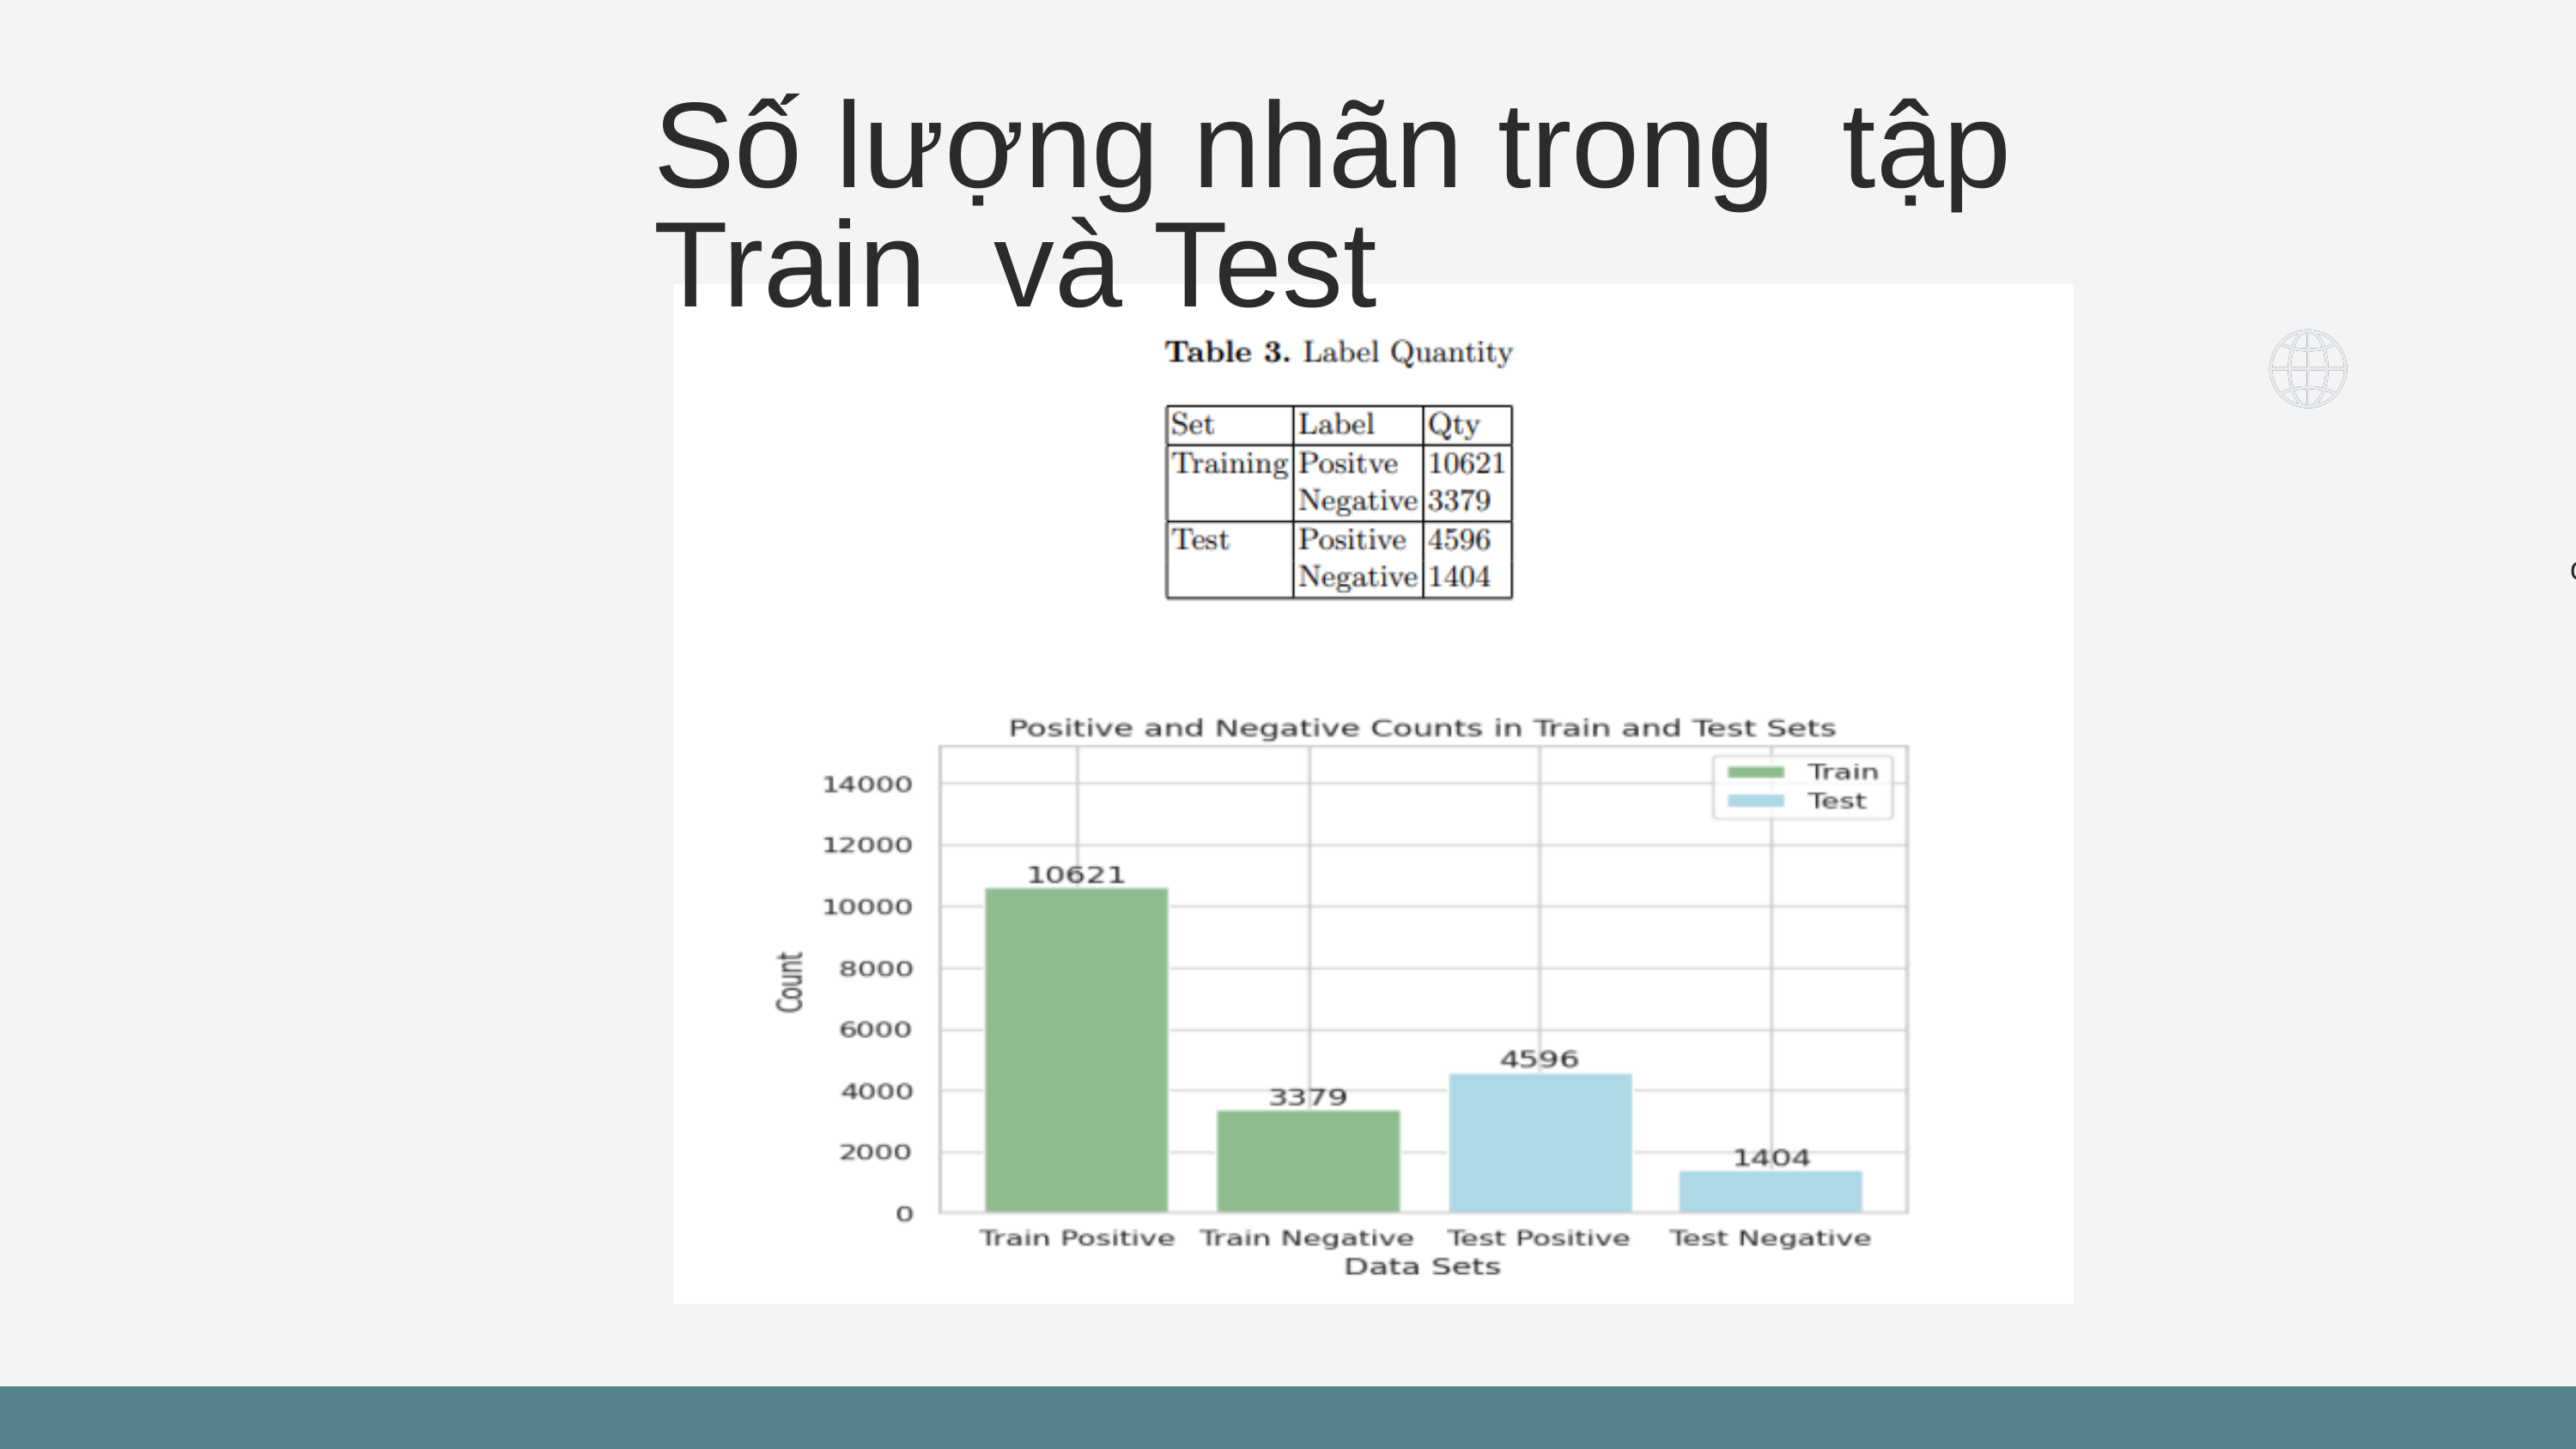

Số lượng nhãn trong  tập Train  và Test

Lorem ipsum dolor sit amet, consectetur adipiscing elit